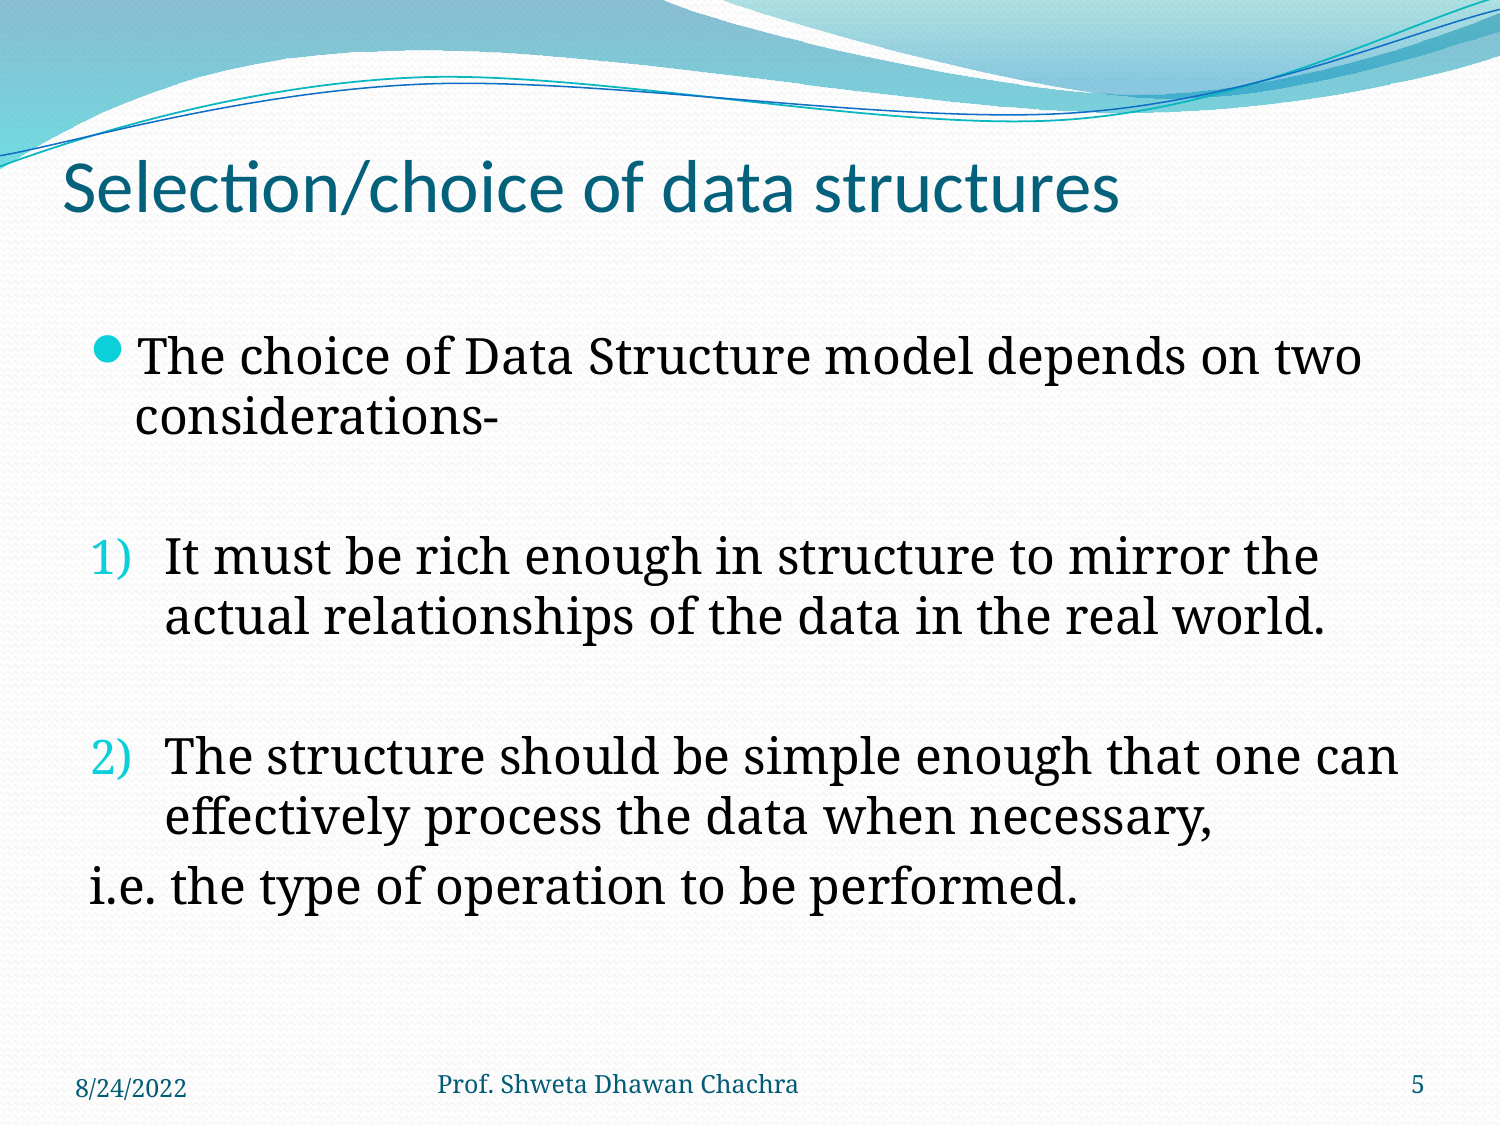

# Selection/choice of data structures
The choice of Data Structure model depends on two considerations-

It must be rich enough in structure to mirror the actual relationships of the data in the real world.

The structure should be simple enough that one can effectively process the data when necessary,
i.e. the type of operation to be performed.

8/24/2022
Prof. Shweta Dhawan Chachra
5